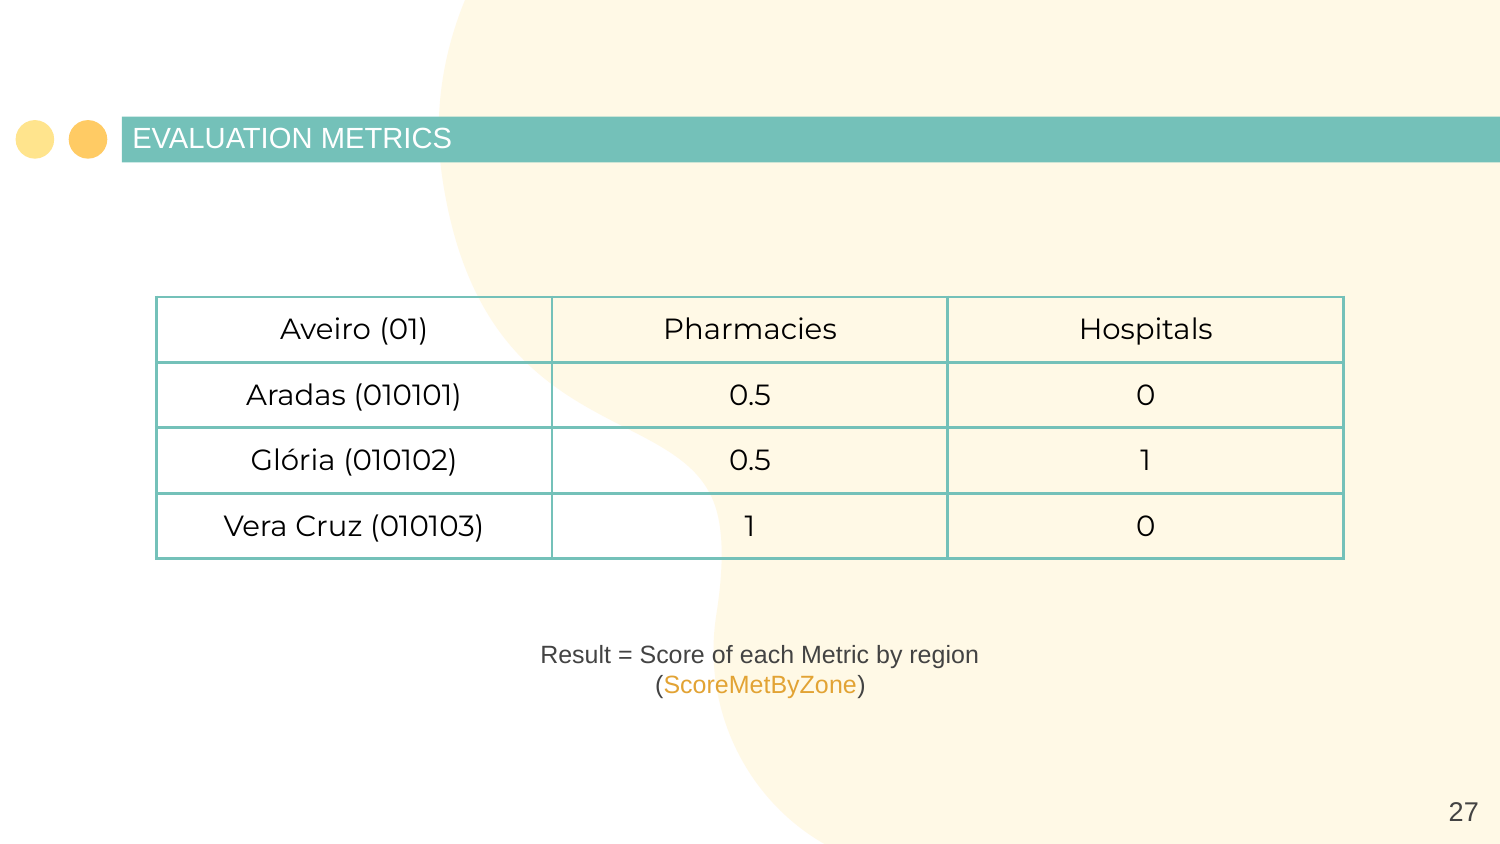

# EVALUATION METRICS
| Aveiro (01) | Pharmacies | Hospitals |
| --- | --- | --- |
| Aradas (010101) | 0.5 | 0 |
| Glória (010102) | 0.5 | 1 |
| Vera Cruz (010103) | 1 | 0 |
Result = Score of each Metric by region (ScoreMetByZone)
27